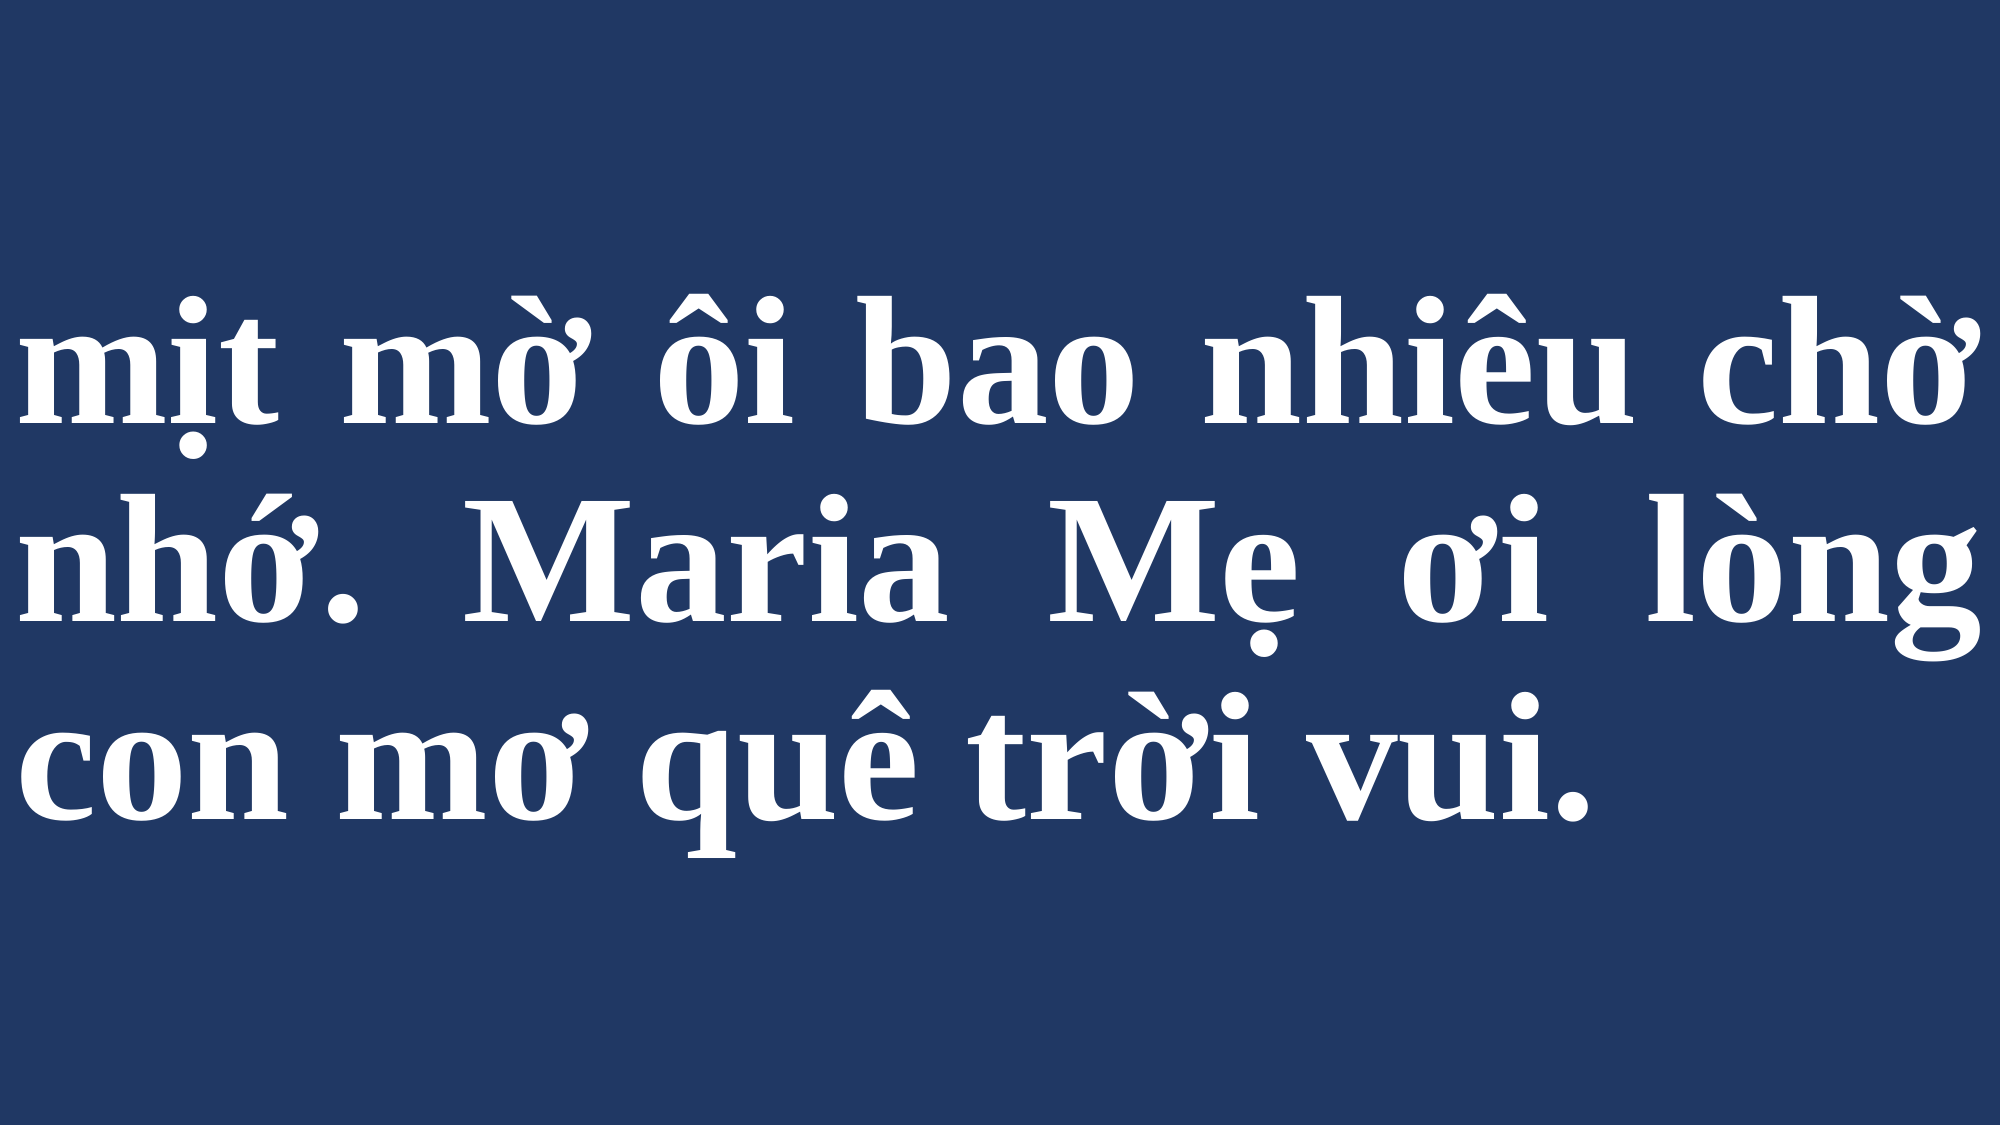

# mịt mờ ôi bao nhiêu chờ nhớ. Maria Mẹ ơi lòng con mơ quê trời vui.